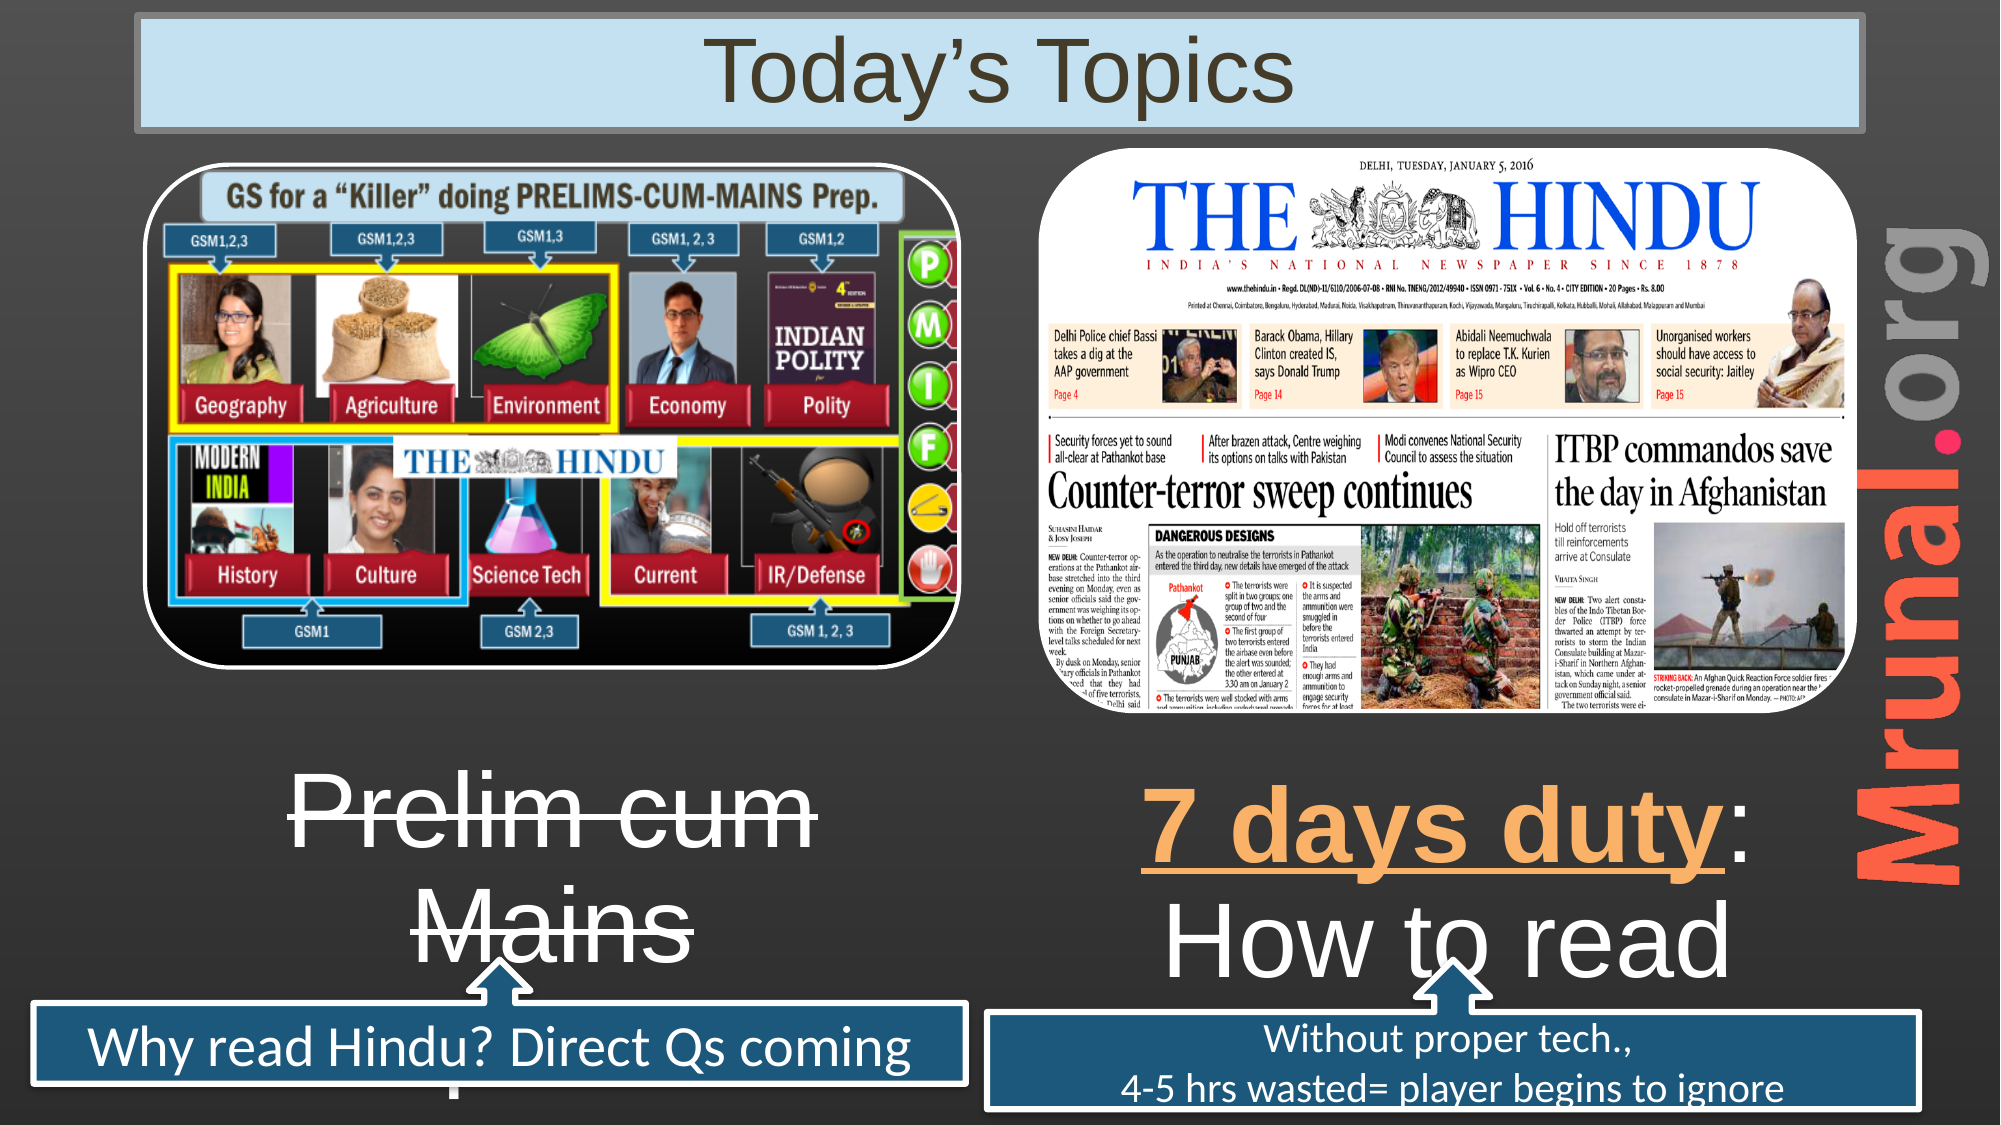

# Today’s Topics
Prelim cum Mains Preparation
7 days duty: How to read theHindu
Why read Hindu? Direct Qs coming
Without proper tech.,
4-5 hrs wasted= player begins to ignore